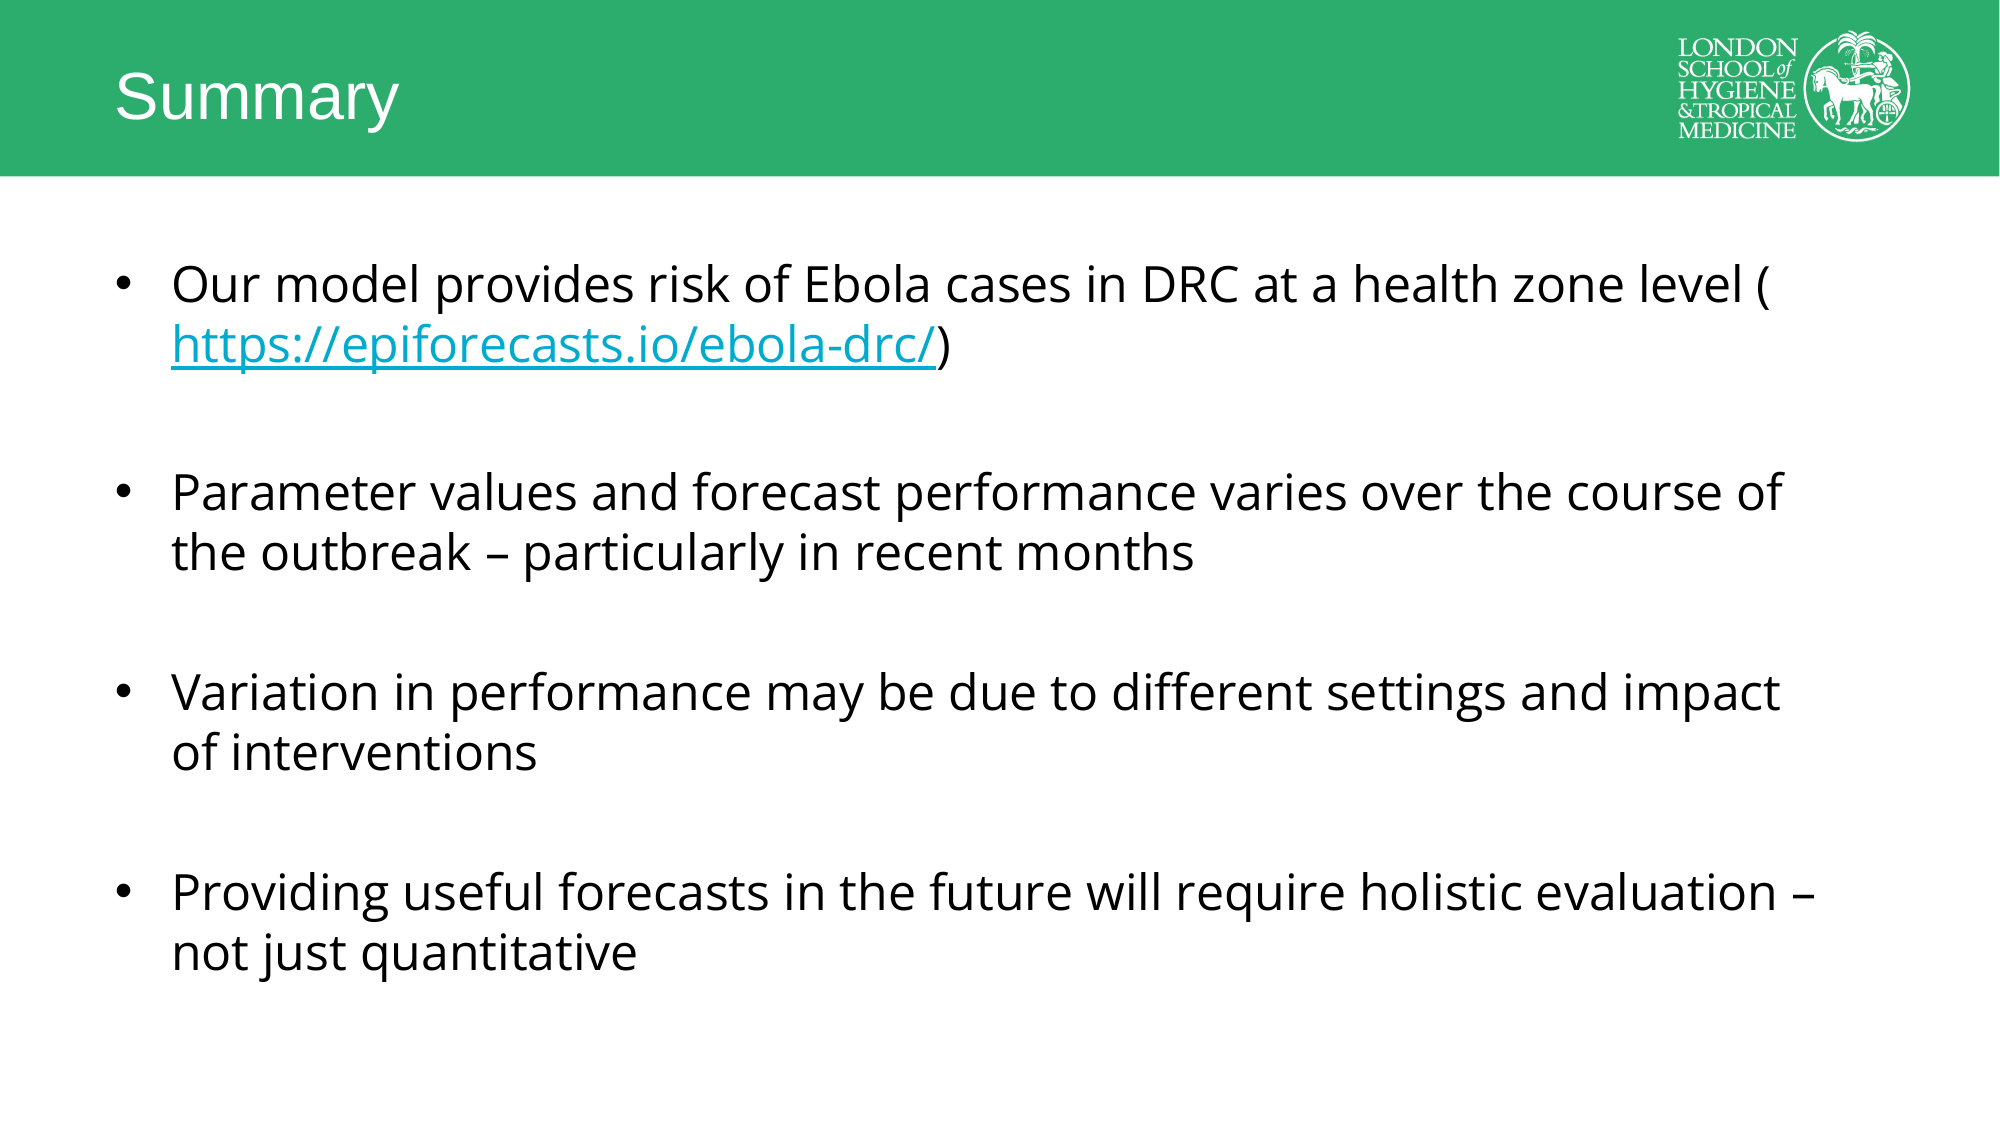

# Summary
Our model provides risk of Ebola cases in DRC at a health zone level (https://epiforecasts.io/ebola-drc/)

Parameter values and forecast performance varies over the course of the outbreak – particularly in recent months

Variation in performance may be due to different settings and impact of interventions

Providing useful forecasts in the future will require holistic evaluation – not just quantitative